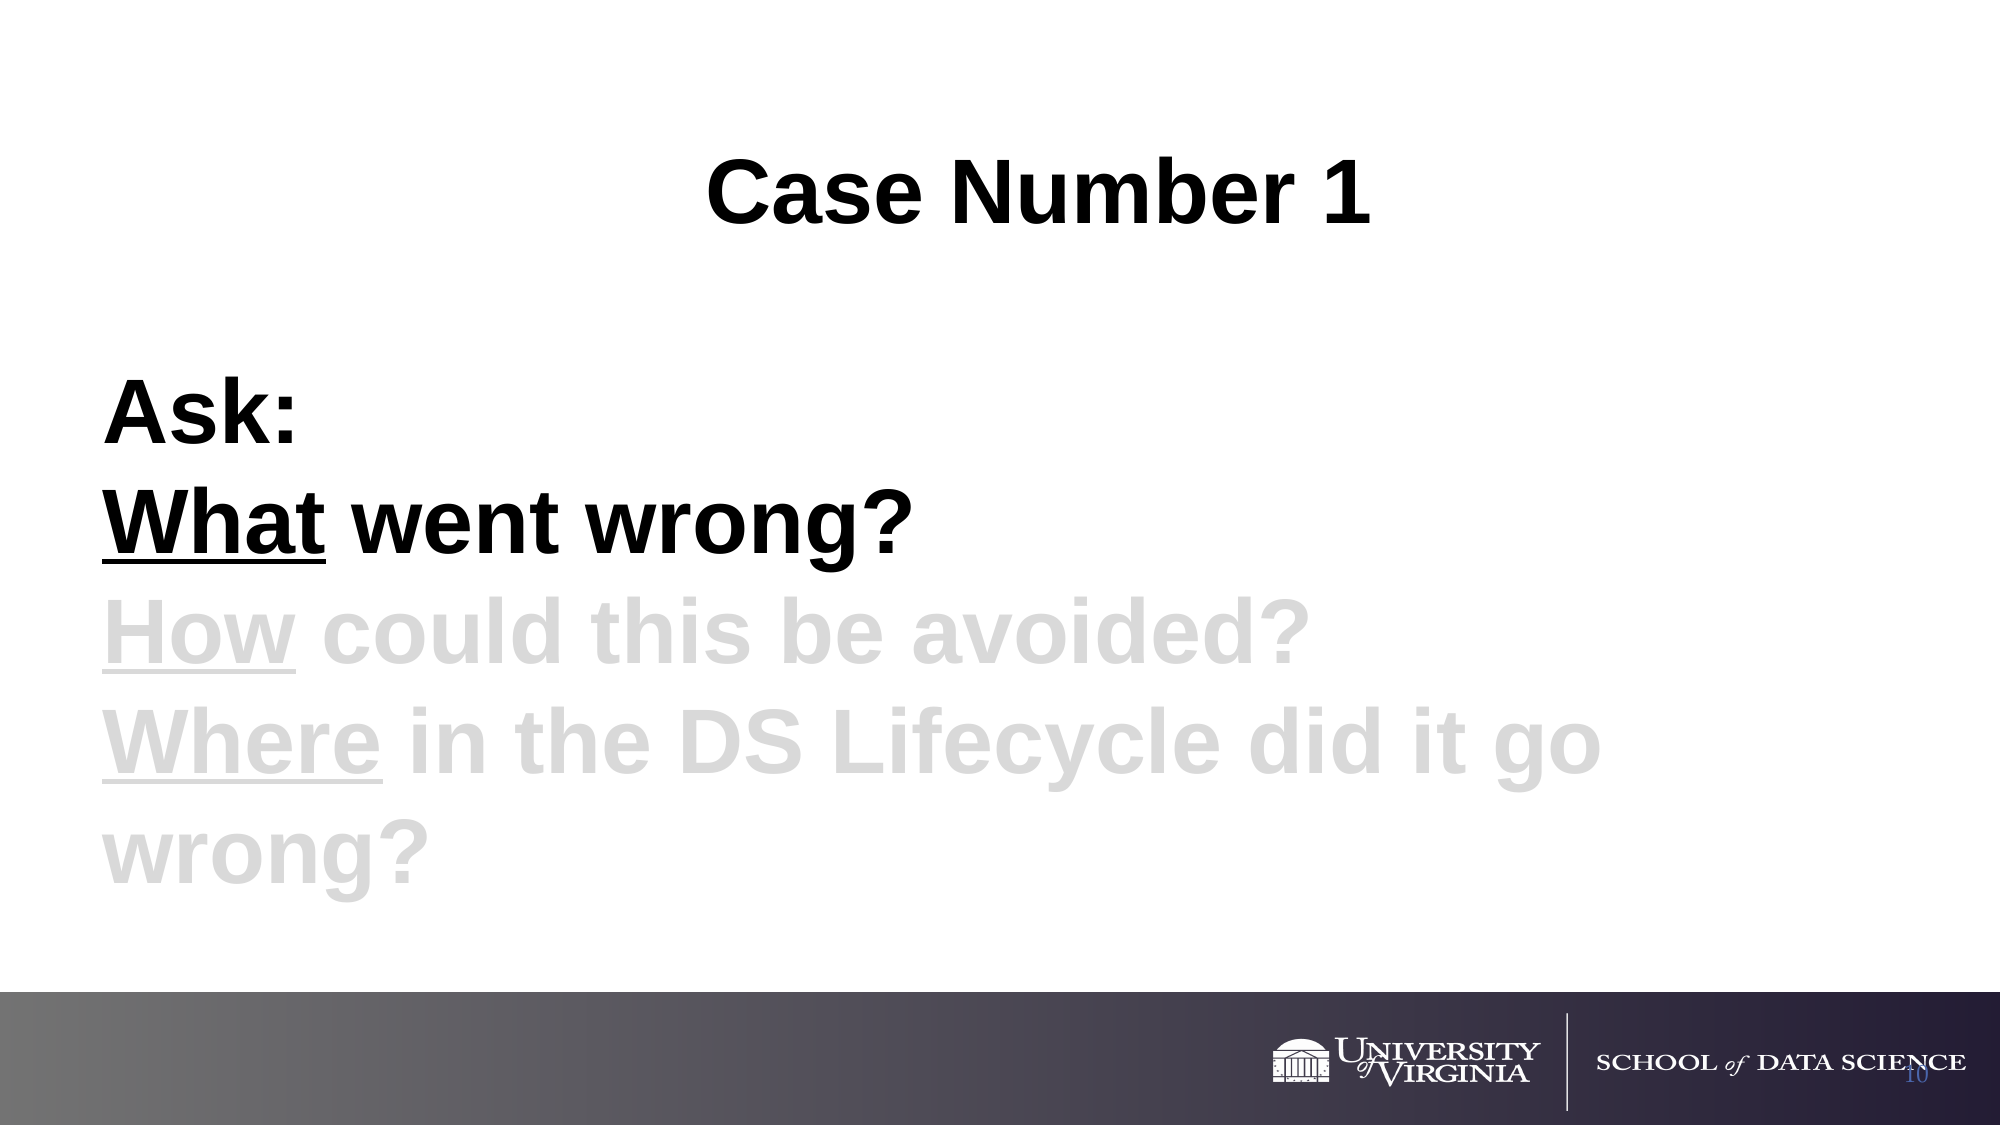

Case Number 1

Ask:
What went wrong?
How could this be avoided?
Where in the DS Lifecycle did it go wrong?
10